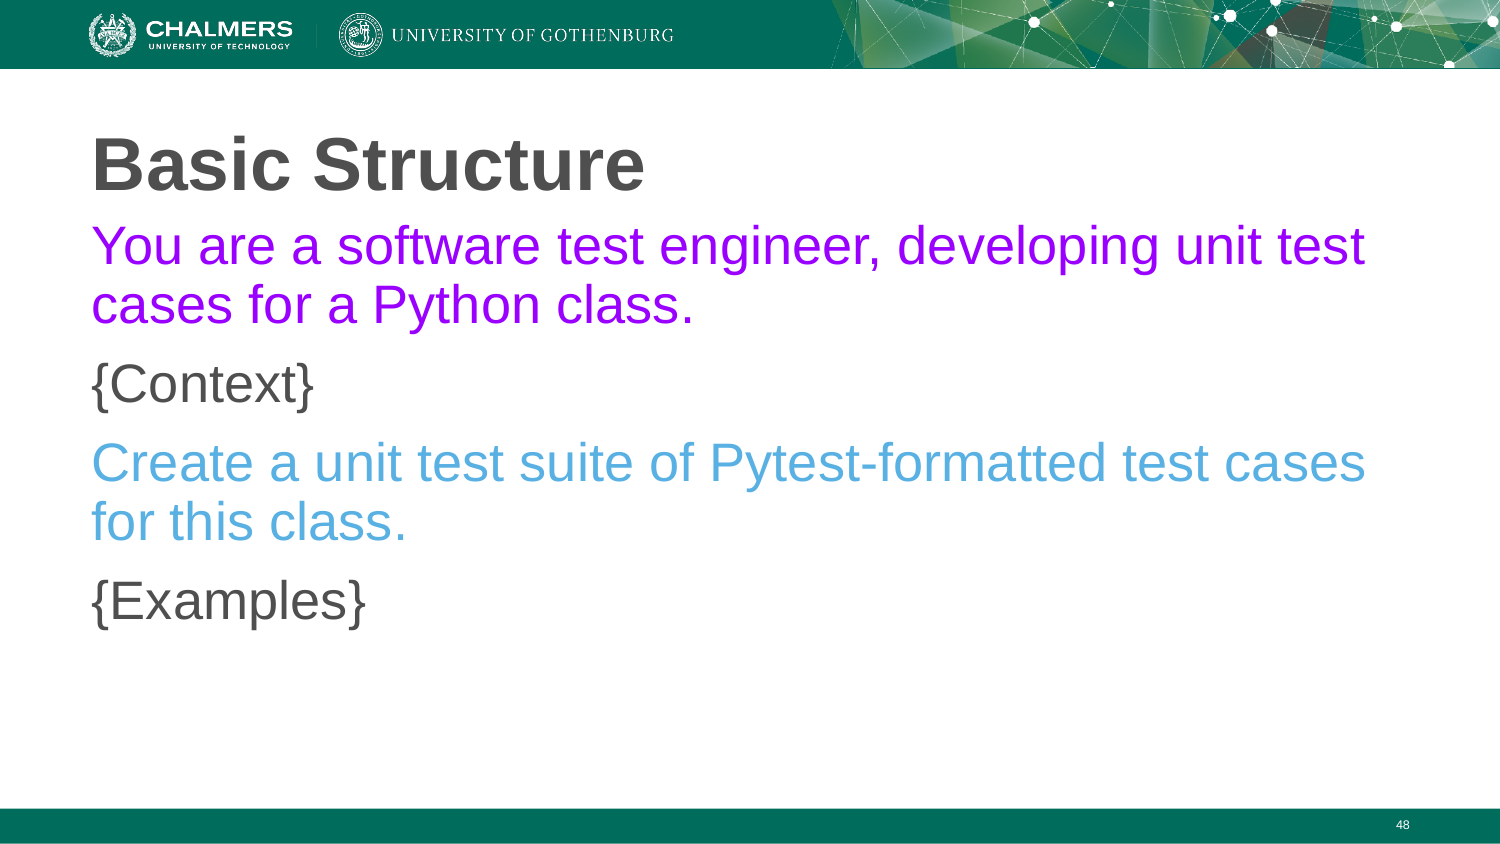

# Basic Structure
You are a software test engineer, developing unit test cases for a Python class.
{Context}
Create a unit test suite of Pytest-formatted test cases for this class.
{Examples}
48